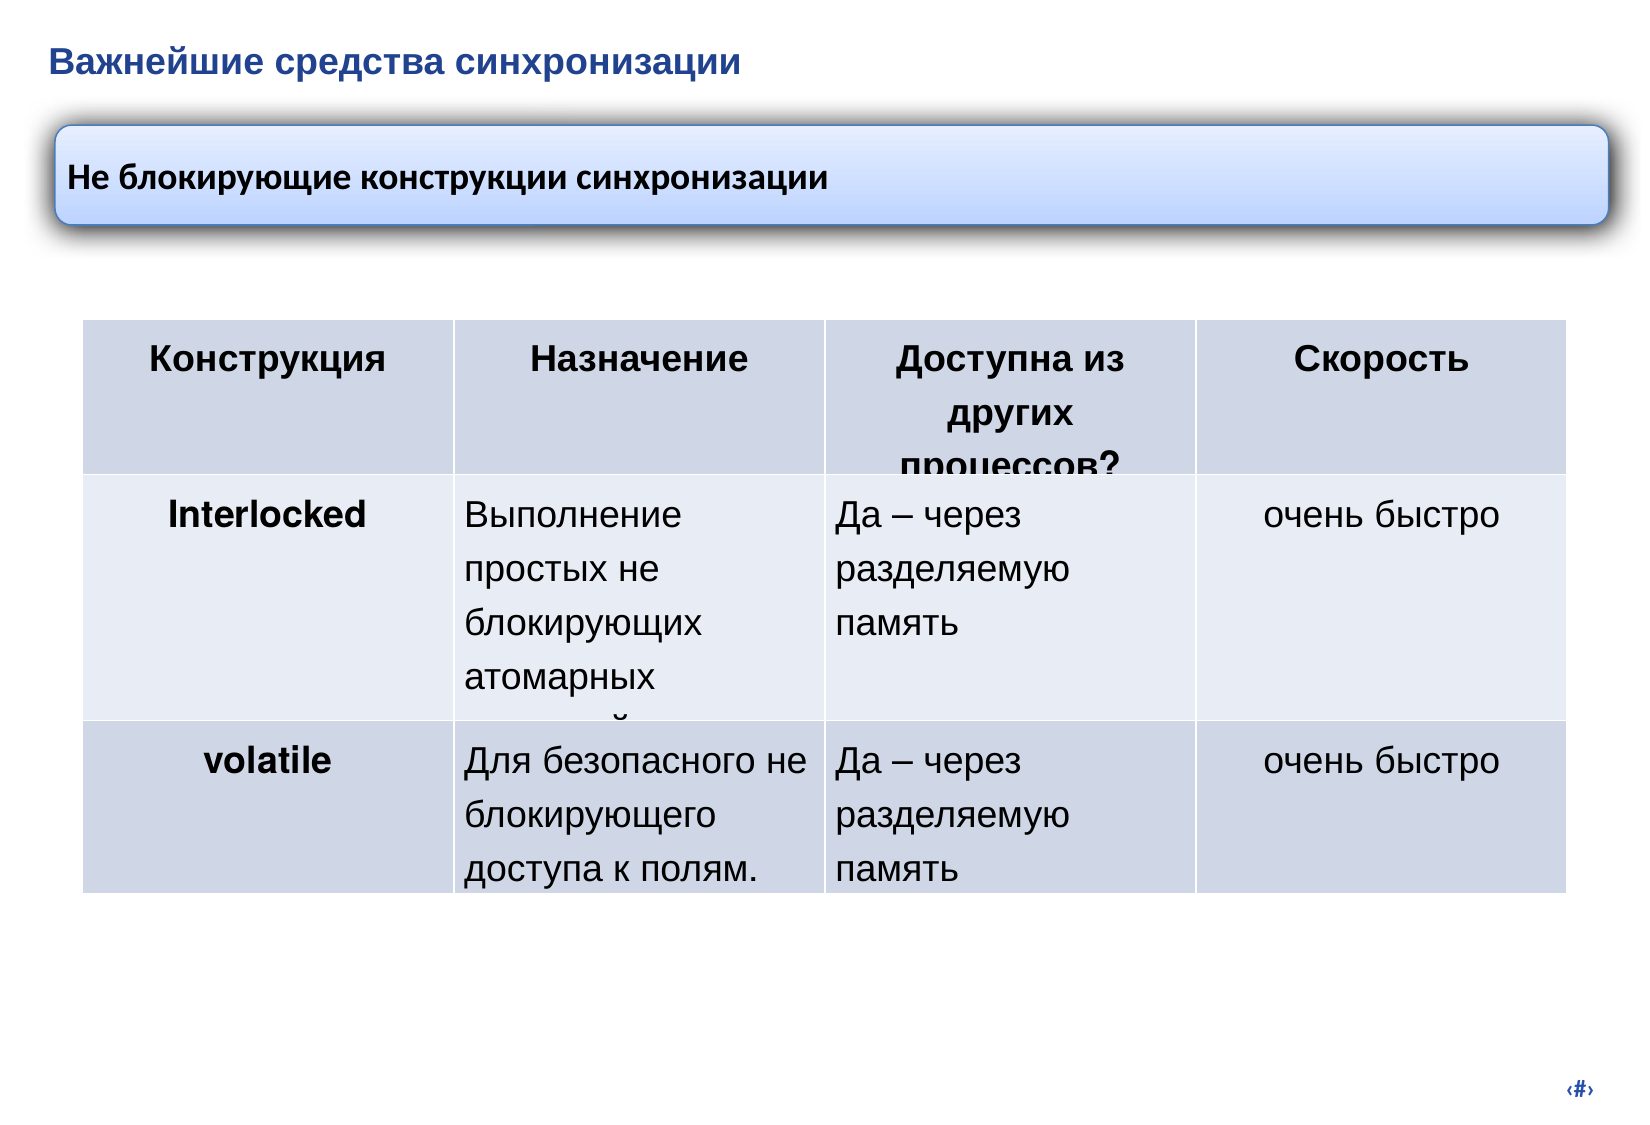

# Важнейшие средства синхронизации

Не блокирующие конструкции синхронизации
| Конструкция | Назначение | Доступна из других процессов? | Скорость |
| --- | --- | --- | --- |
| Interlocked | Выполнение простых не блокирующих атомарных операций. | Да – через разделяемую память | очень быстро |
| volatile | Для безопасного не блокирующего доступа к полям. | Да – через разделяемую память | очень быстро |